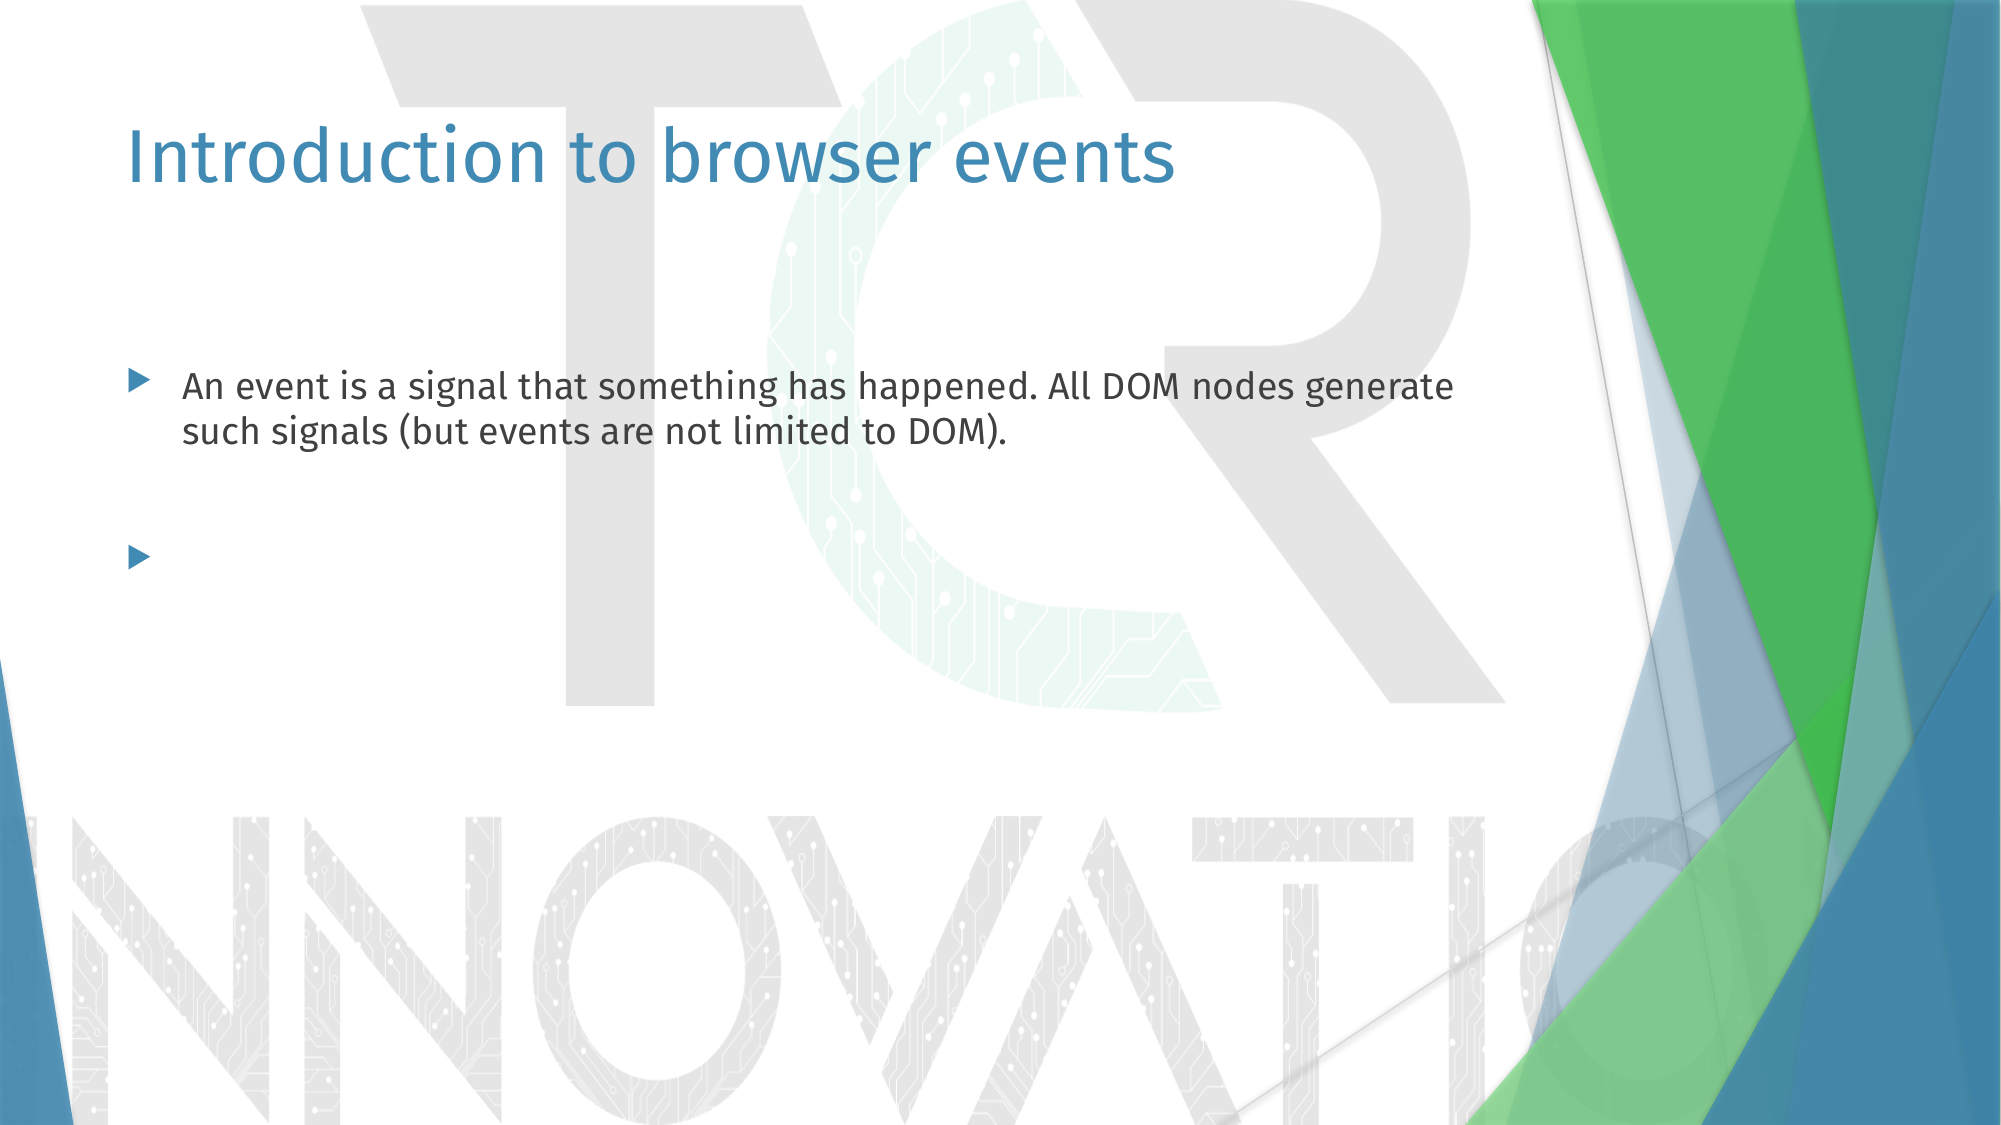

# Introduction to browser events
An event is a signal that something has happened. All DOM nodes generate such signals (but events are not limited to DOM).